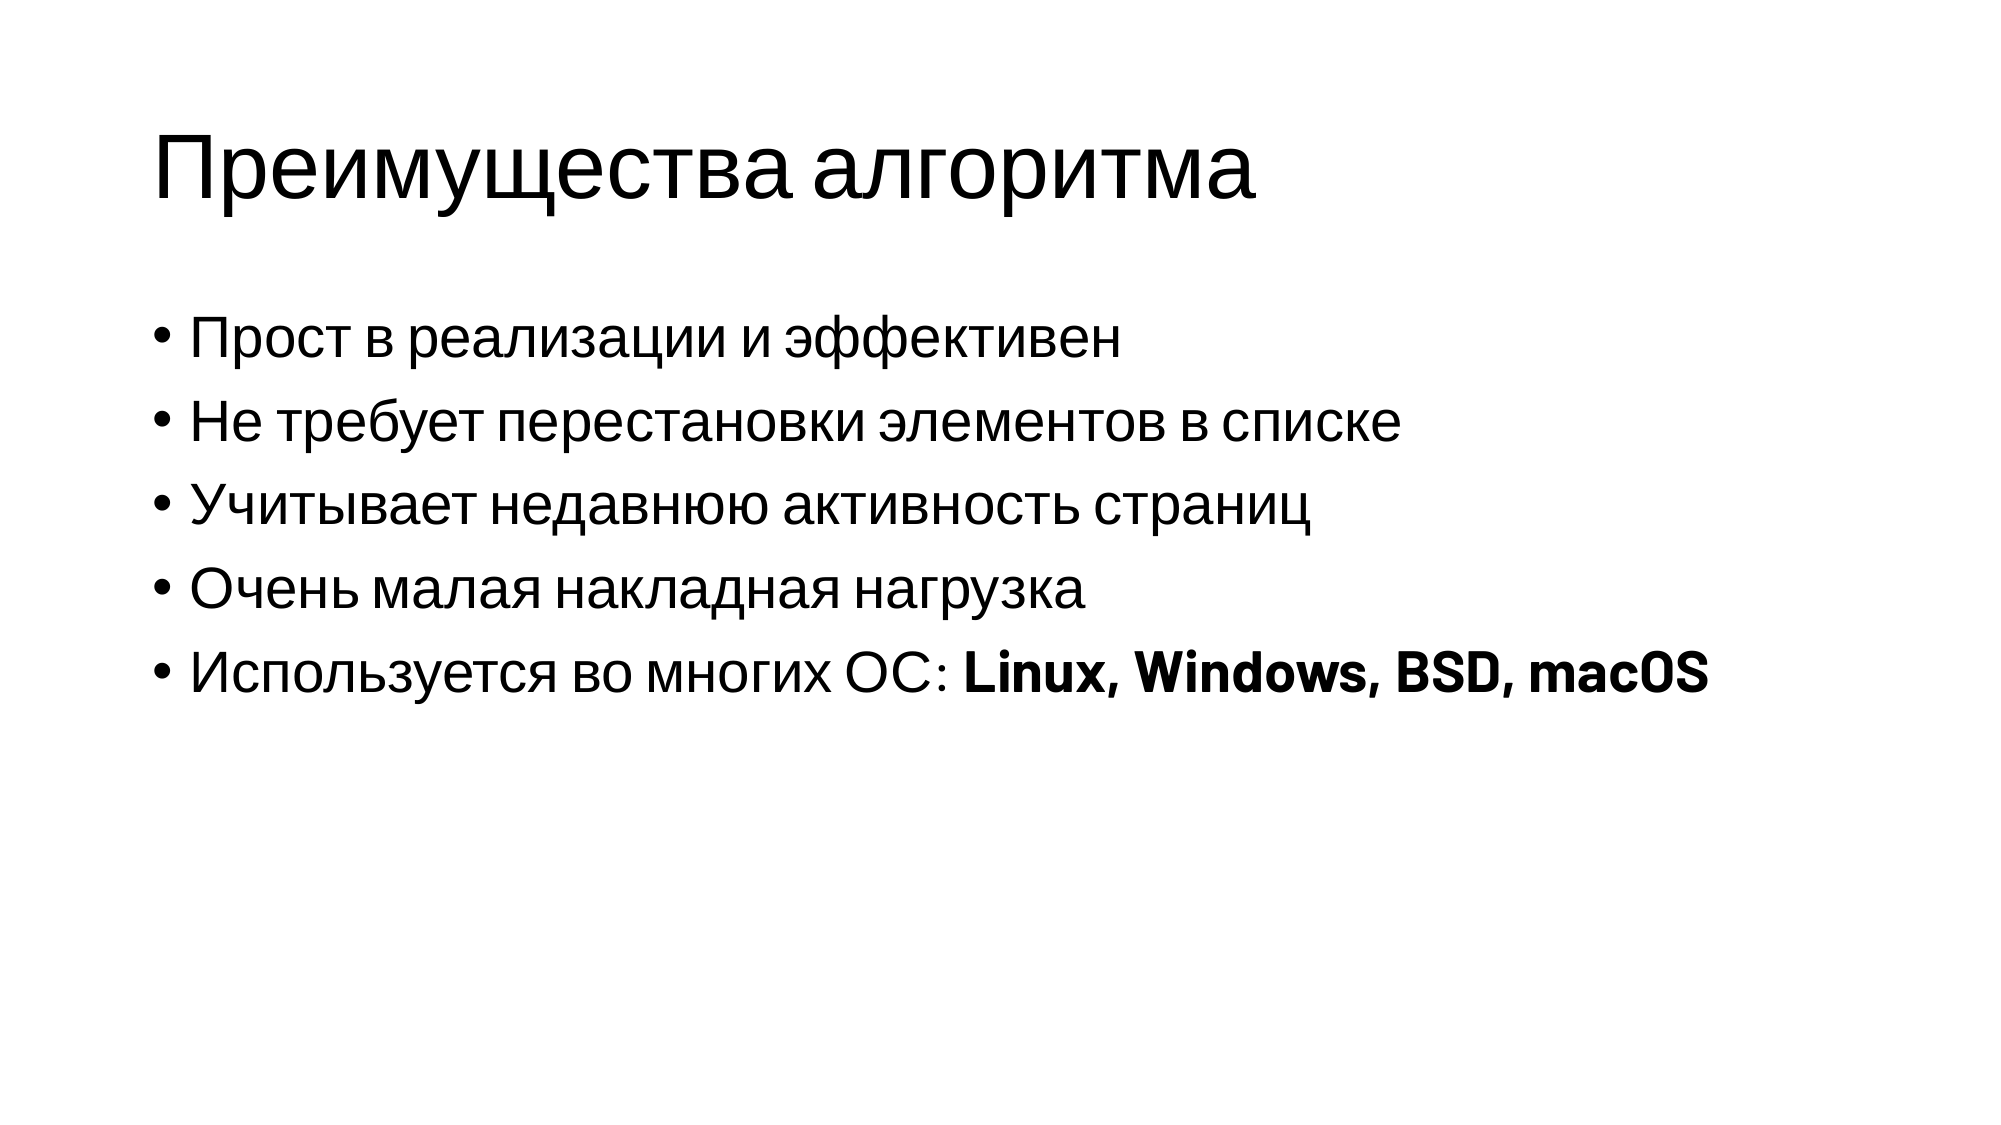

# Преимущества алгоритма
Прост в реализации и эффективен
Не требует перестановки элементов в списке
Учитывает недавнюю активность страниц
Очень малая накладная нагрузка
Используется во многих ОС: Linux, Windows, BSD, macOS